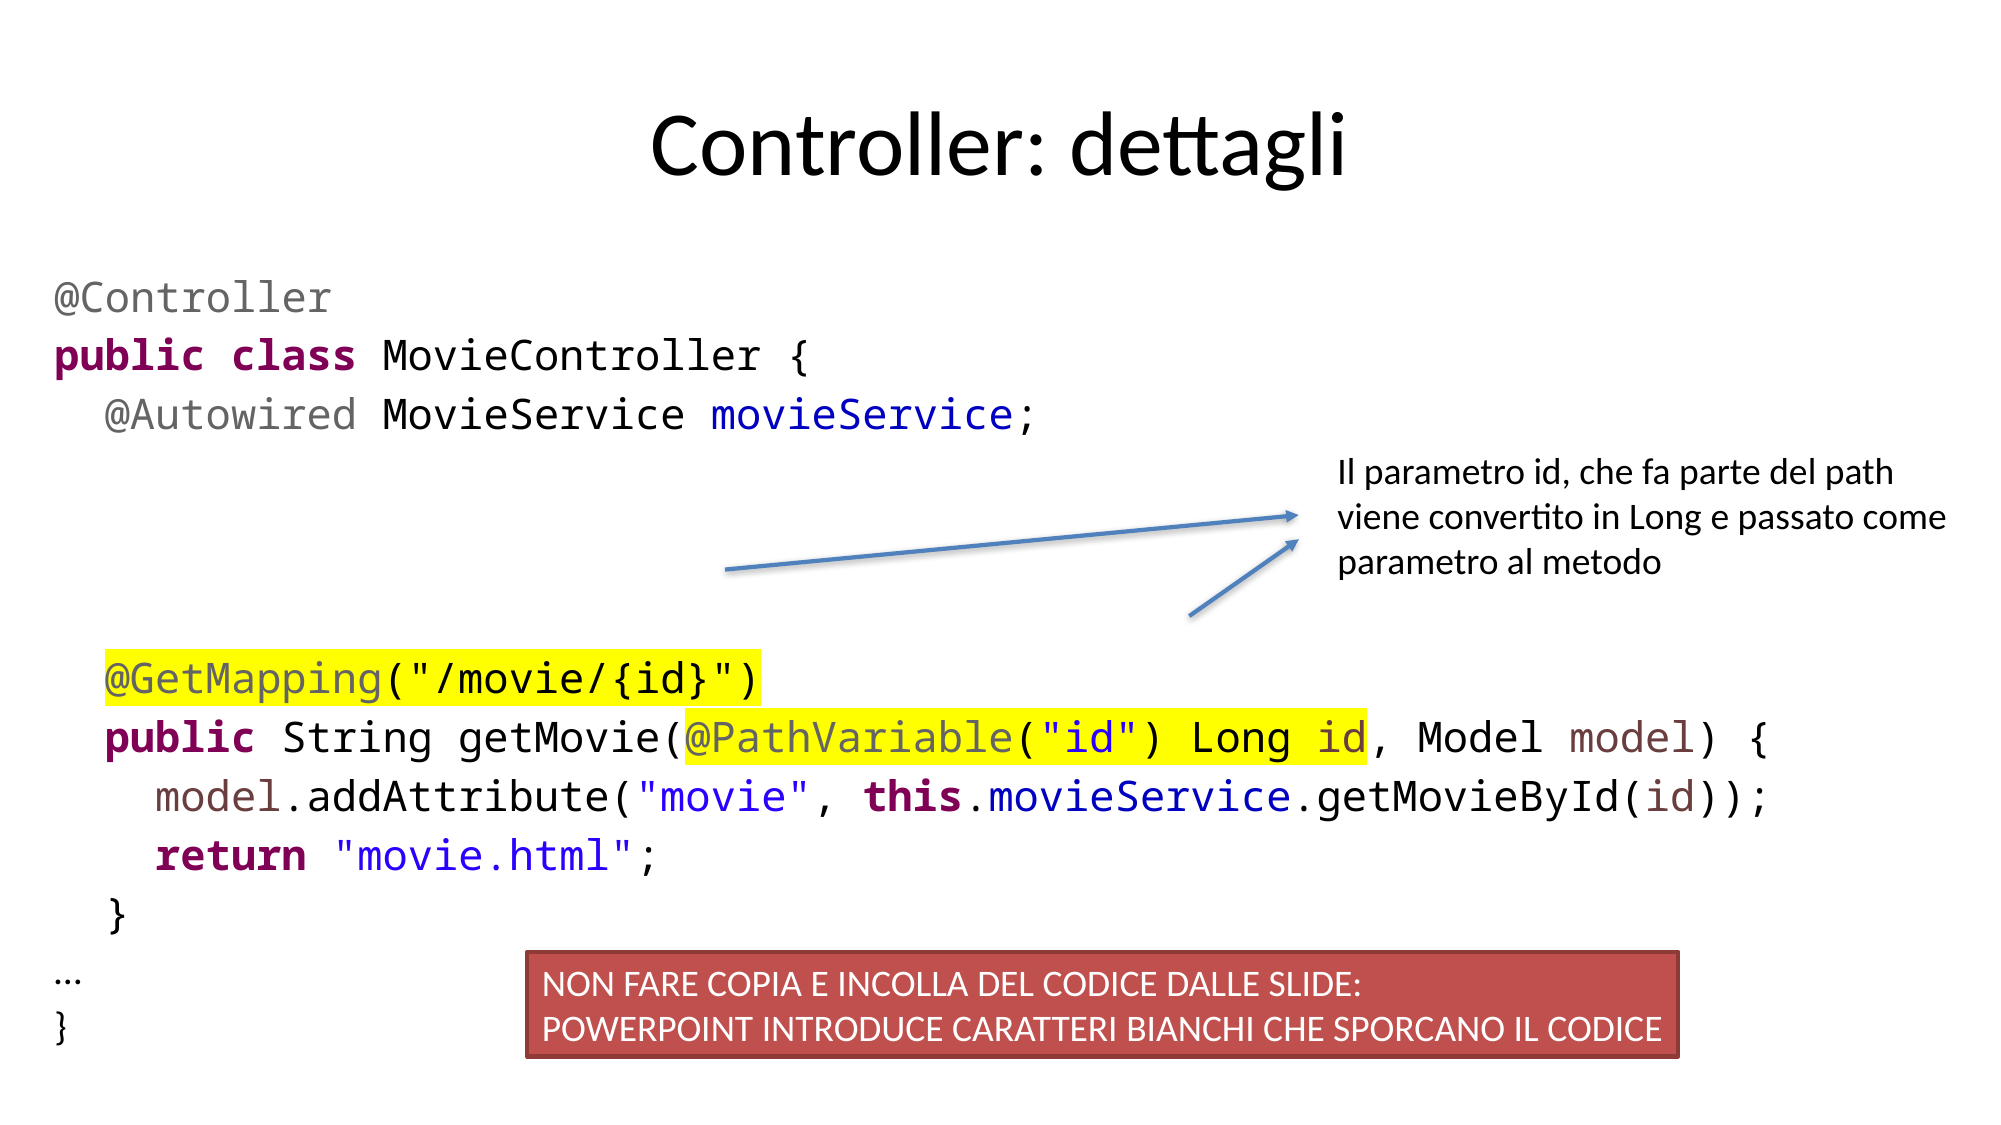

# Controller: dettagli
@Controller
public class MovieController {
  @Autowired MovieService movieService;

  @GetMapping("/movie/{id}")
  public String getMovie(@PathVariable("id") Long id, Model model) {
    model.addAttribute("movie", this.movieService.getMovieById(id));
    return "movie.html";
  }
…
}
Il parametro id, che fa parte del path
viene convertito in Long e passato come
parametro al metodo
NON FARE COPIA E INCOLLA DEL CODICE DALLE SLIDE:
POWERPOINT INTRODUCE CARATTERI BIANCHI CHE SPORCANO IL CODICE